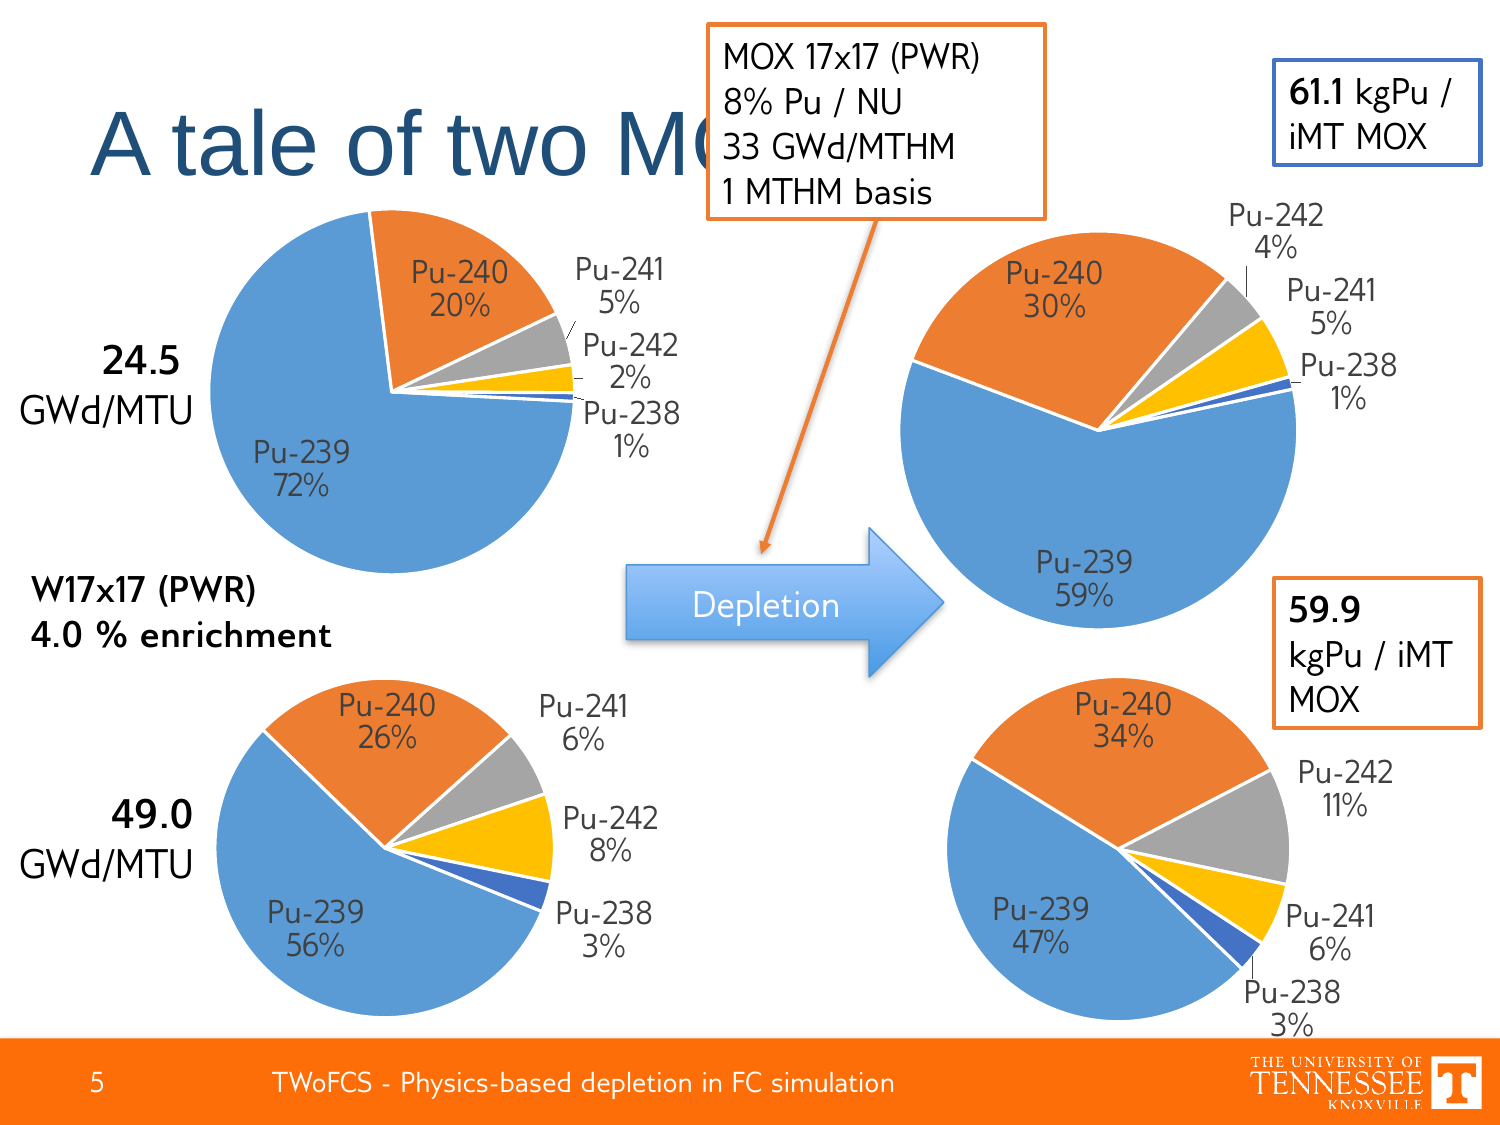

MOX 17x17 (PWR)
8% Pu / NU
33 GWd/MTHM
1 MTHM basis
# A tale of two MOXes
61.1 kgPu / iMT MOX

### Chart

| Category | 24500 MWd/MTU |
|---|---|
| Pu-239 | 72.20155683 |
| Pu-240 | 19.89493594 |
| Pu-241 | 4.681812759 |
| Pu-242 | 2.467132179 |
| Pu-238 | 0.754510092 |

### Chart

| Category | 24500 MWd/MTU |
|---|---|
| Pu-239 | 59.0802763510171 |
| Pu-240 | 30.4504337178673 |
| Pu-242 | 4.21500530179623 |
| Pu-241 | 5.23452462618135 |
| Pu-238 | 1.01946219150562 |
24.5
GWd/MTU
Depletion
W17x17 (PWR)
4.0 % enrichment
59.9 kgPu / iMT MOX

### Chart

| Category | 49000 MWd/MTU |
|---|---|
| Pu-239 | 46.592004955138 |
| Pu-240 | 33.5630281458595 |
| Pu-242 | 10.9236435126932 |
| Pu-241 | 5.92469313980905 |
| Pu-238 | 2.99590409721735 |

### Chart

| Category | 24500 MWd/MTU |
|---|---|
| Pu-239 | 56.1537734906768 |
| Pu-240 | 26.1208574243259 |
| Pu-241 | 6.44019716907888 |
| Pu-242 | 8.39309106788109 |
| Pu-238 | 2.89138925264987 |
49.0
GWd/MTU
5
TWoFCS - Physics-based depletion in FC simulation